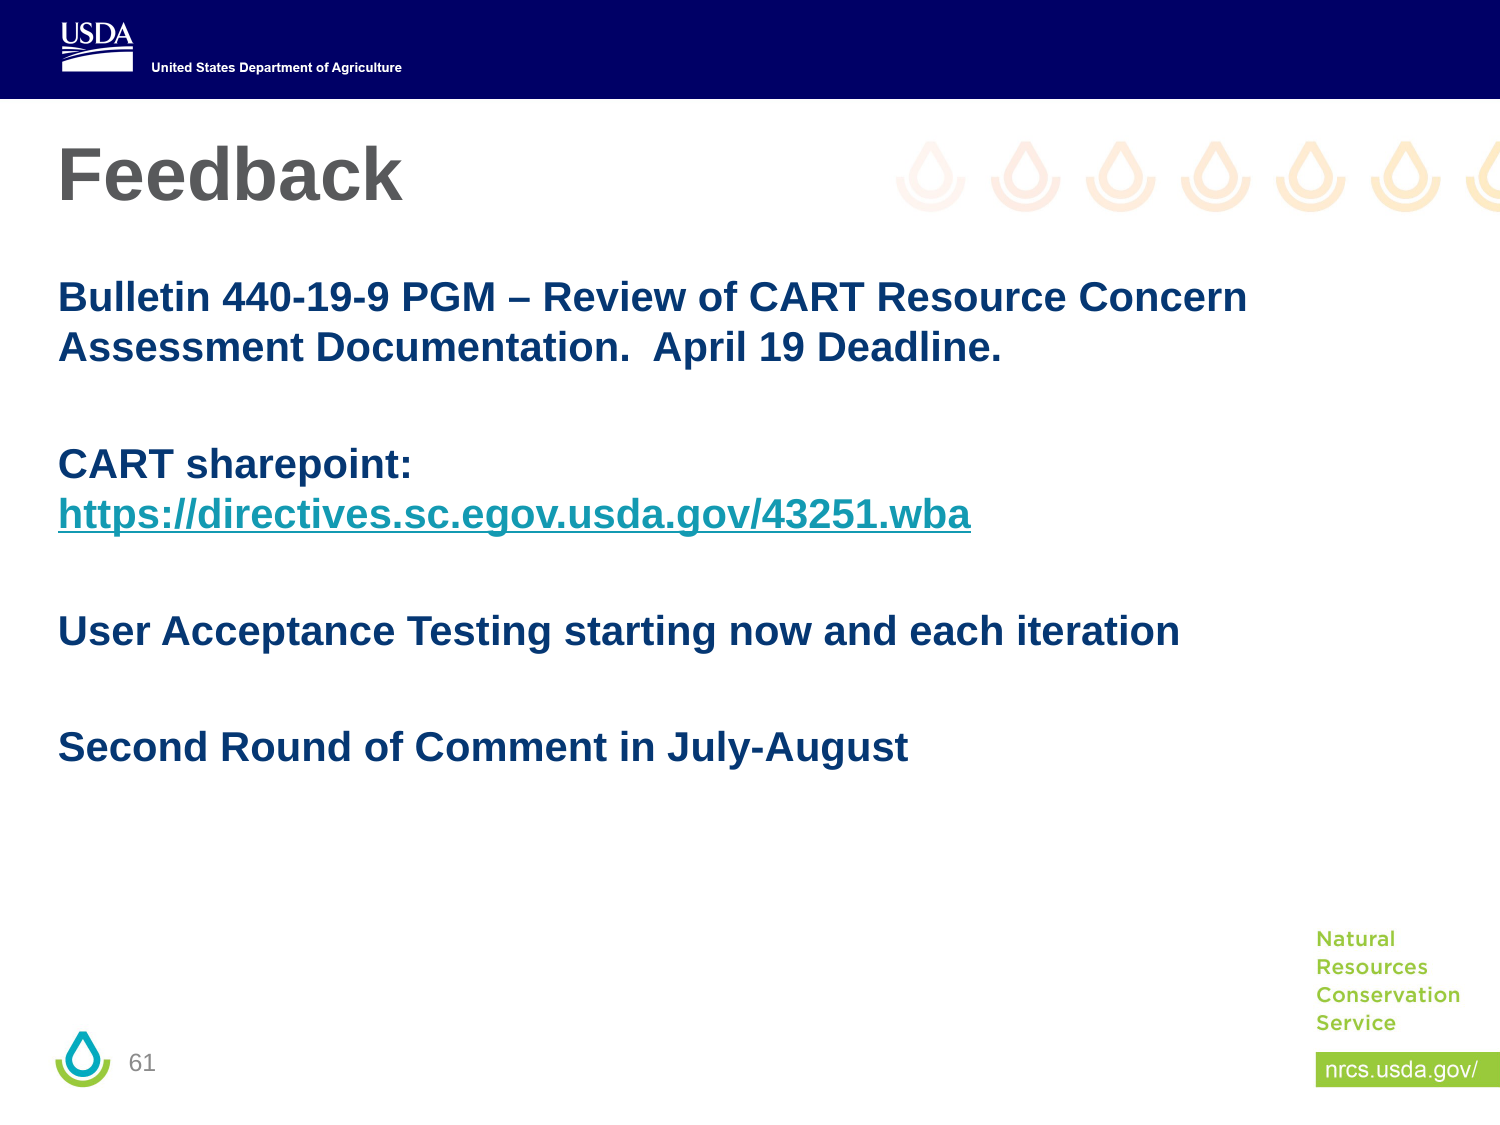

# Feedback
Bulletin 440-19-9 PGM – Review of CART Resource Concern Assessment Documentation.  April 19 Deadline.

CART sharepoint: https://directives.sc.egov.usda.gov/43251.wba

User Acceptance Testing starting now and each iteration

Second Round of Comment in July-August

61